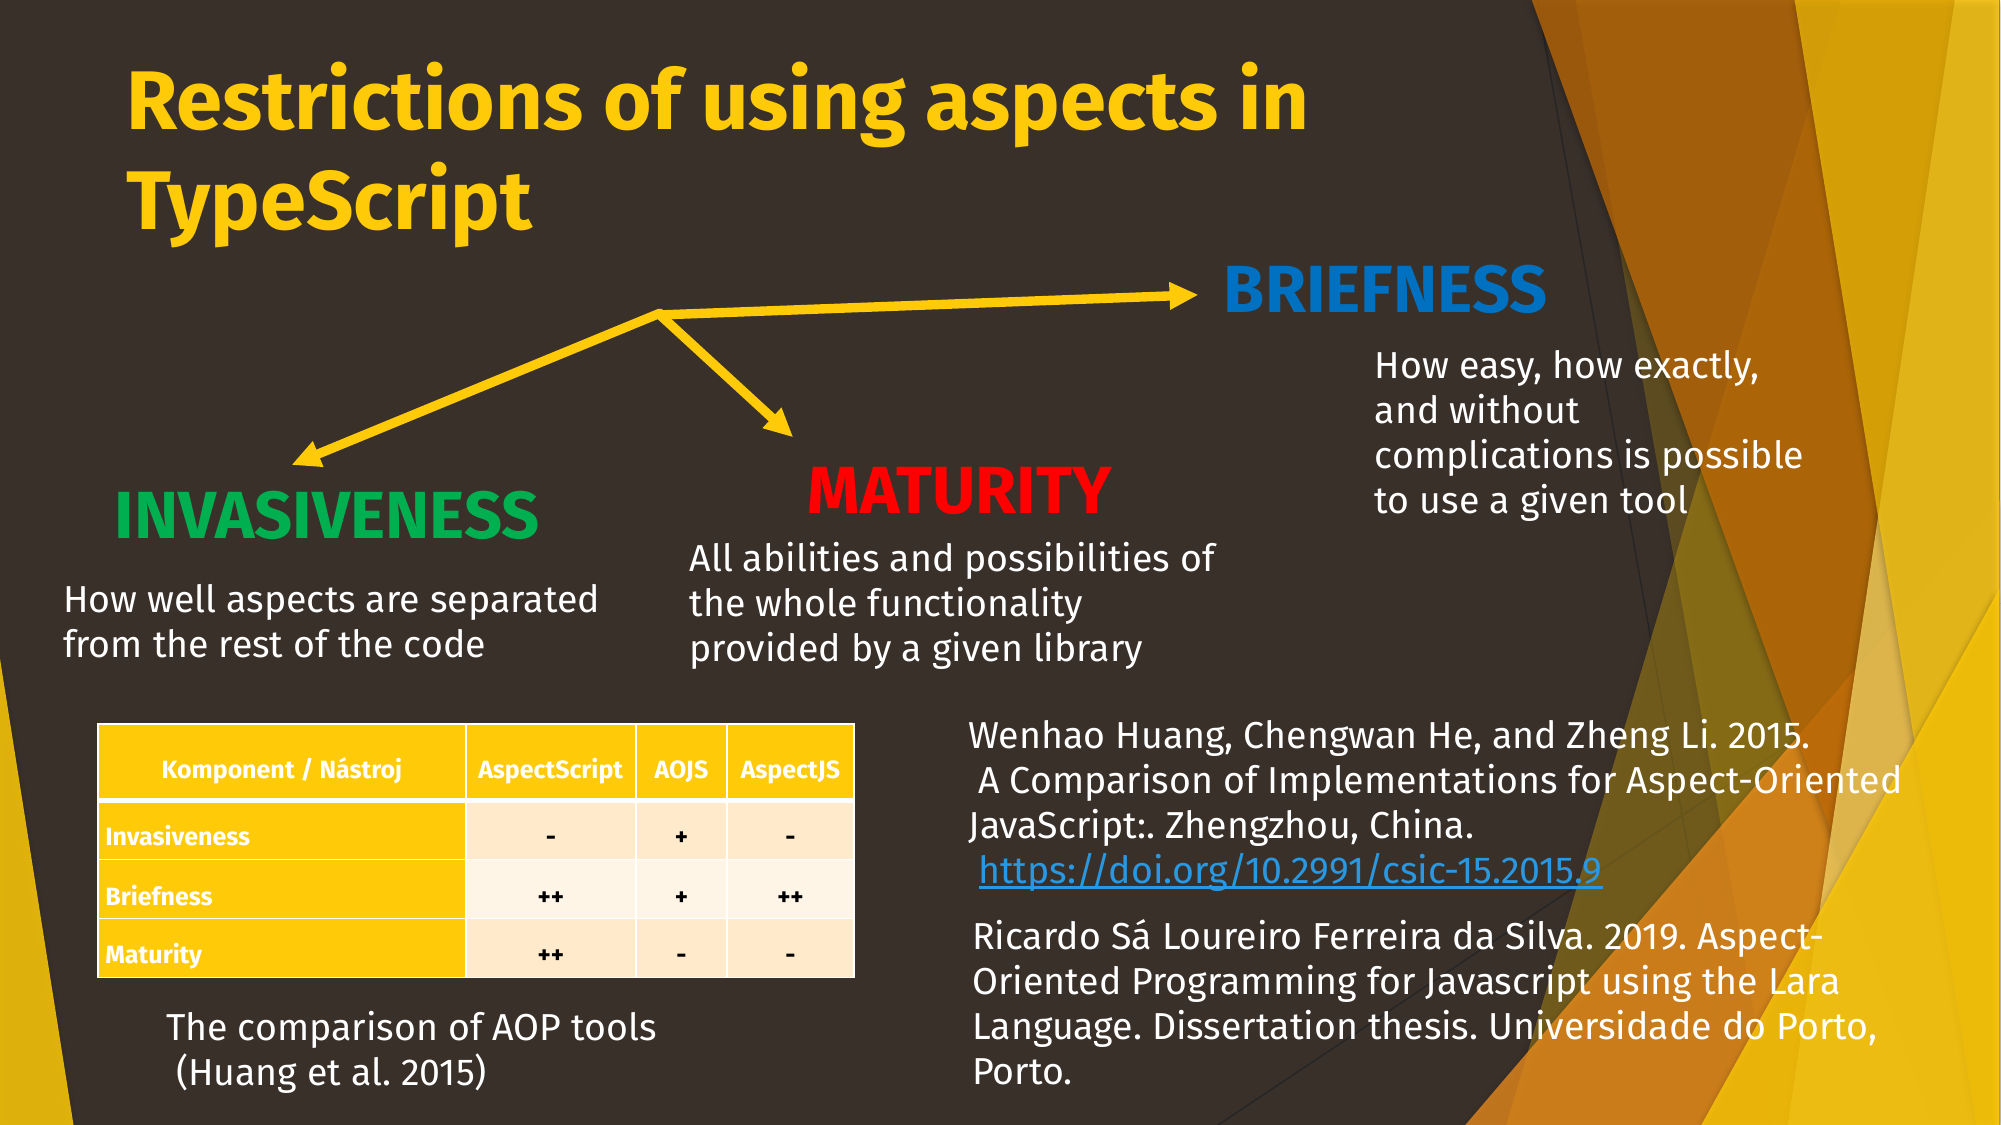

# Restrictions of using aspects in TypeScript
BRIEFNESS
How easy, how exactly,
and without
complications is possible
to use a given tool
MATURITY
INVASIVENESS

All abilities and possibilities of
the whole functionality
provided by a given library
How well aspects are separated
from the rest of the code
Wenhao Huang, Chengwan He, and Zheng Li. 2015.
 A Comparison of Implementations for Aspect-Oriented
JavaScript:. Zhengzhou, China.
 https://doi.org/10.2991/csic-15.2015.9

| Komponent / Nástroj | AspectScript | AOJS | AspectJS |
| --- | --- | --- | --- |
| Invasiveness | - | + | - |
| Briefness | ++ | + | ++ |
| Maturity | ++ | - | - |
Ricardo Sá Loureiro Ferreira da Silva. 2019. Aspect-Oriented Programming for Javascript using the Lara Language. Dissertation thesis. Universidade do Porto, Porto.
The comparison of AOP tools
 (Huang et al. 2015)